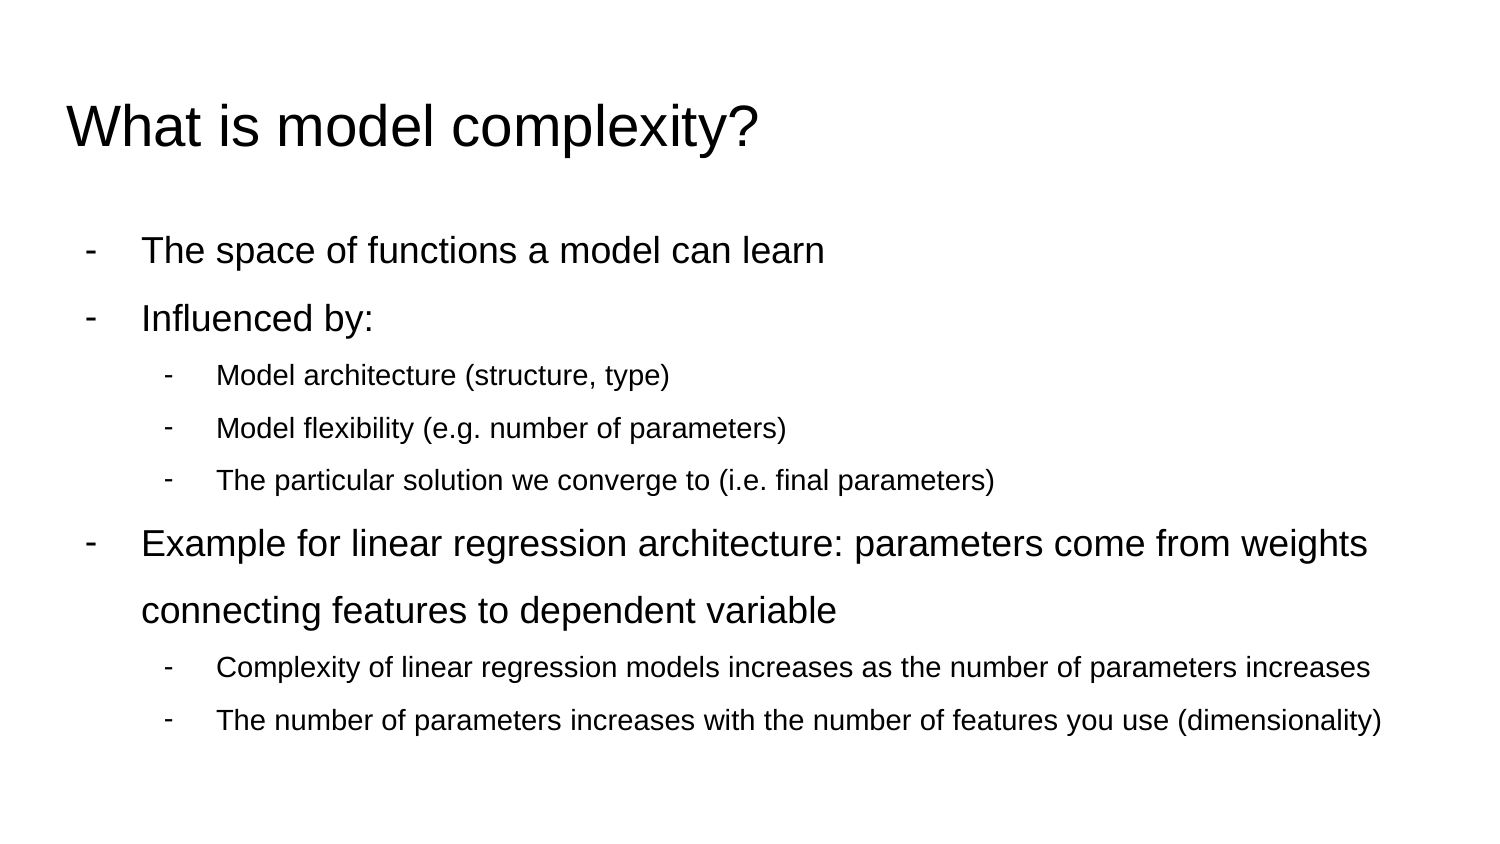

# What is model complexity?
The space of functions a model can learn
Influenced by:
Model architecture (structure, type)
Model flexibility (e.g. number of parameters)
The particular solution we converge to (i.e. final parameters)
Example for linear regression architecture: parameters come from weights connecting features to dependent variable
Complexity of linear regression models increases as the number of parameters increases
The number of parameters increases with the number of features you use (dimensionality)